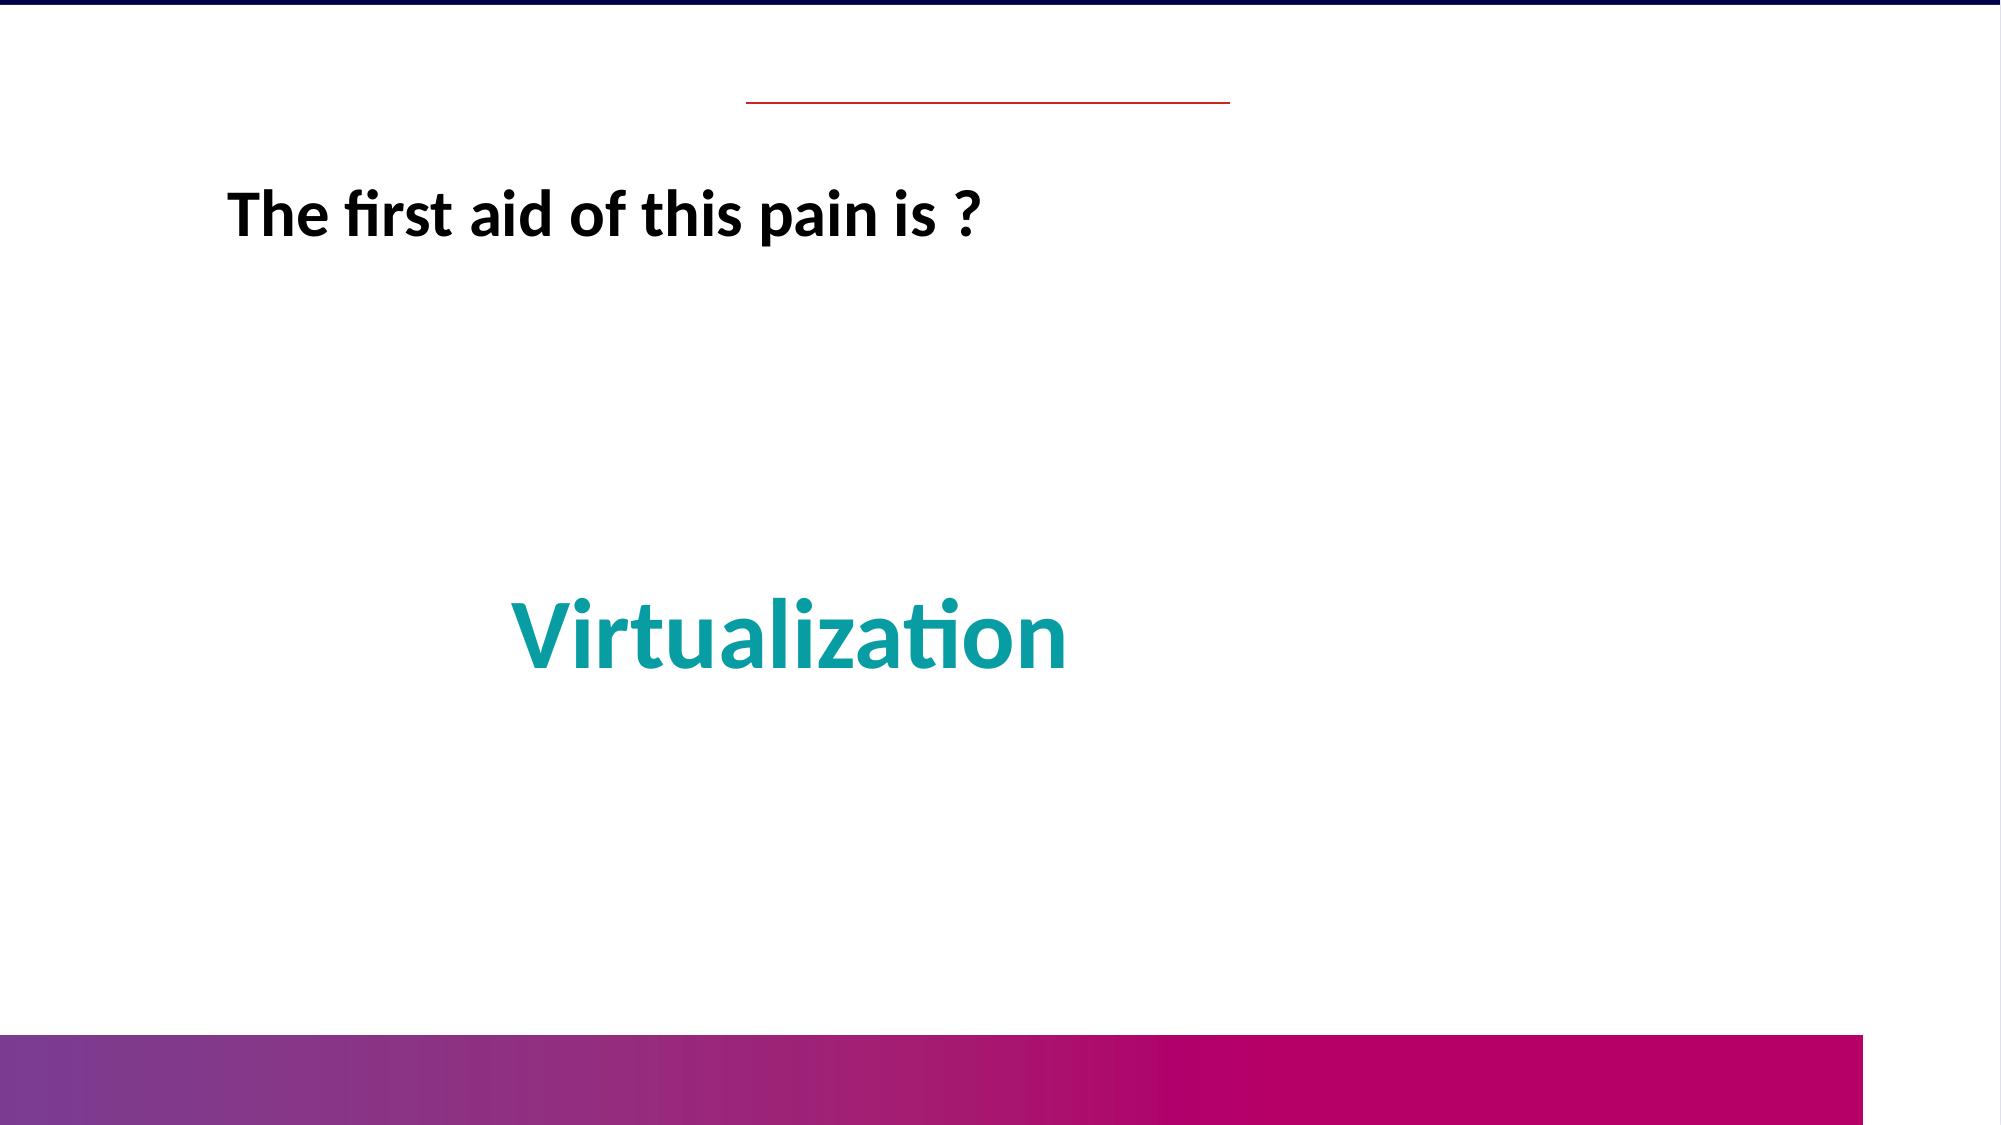

The first aid of this pain is ?
Virtualization
11